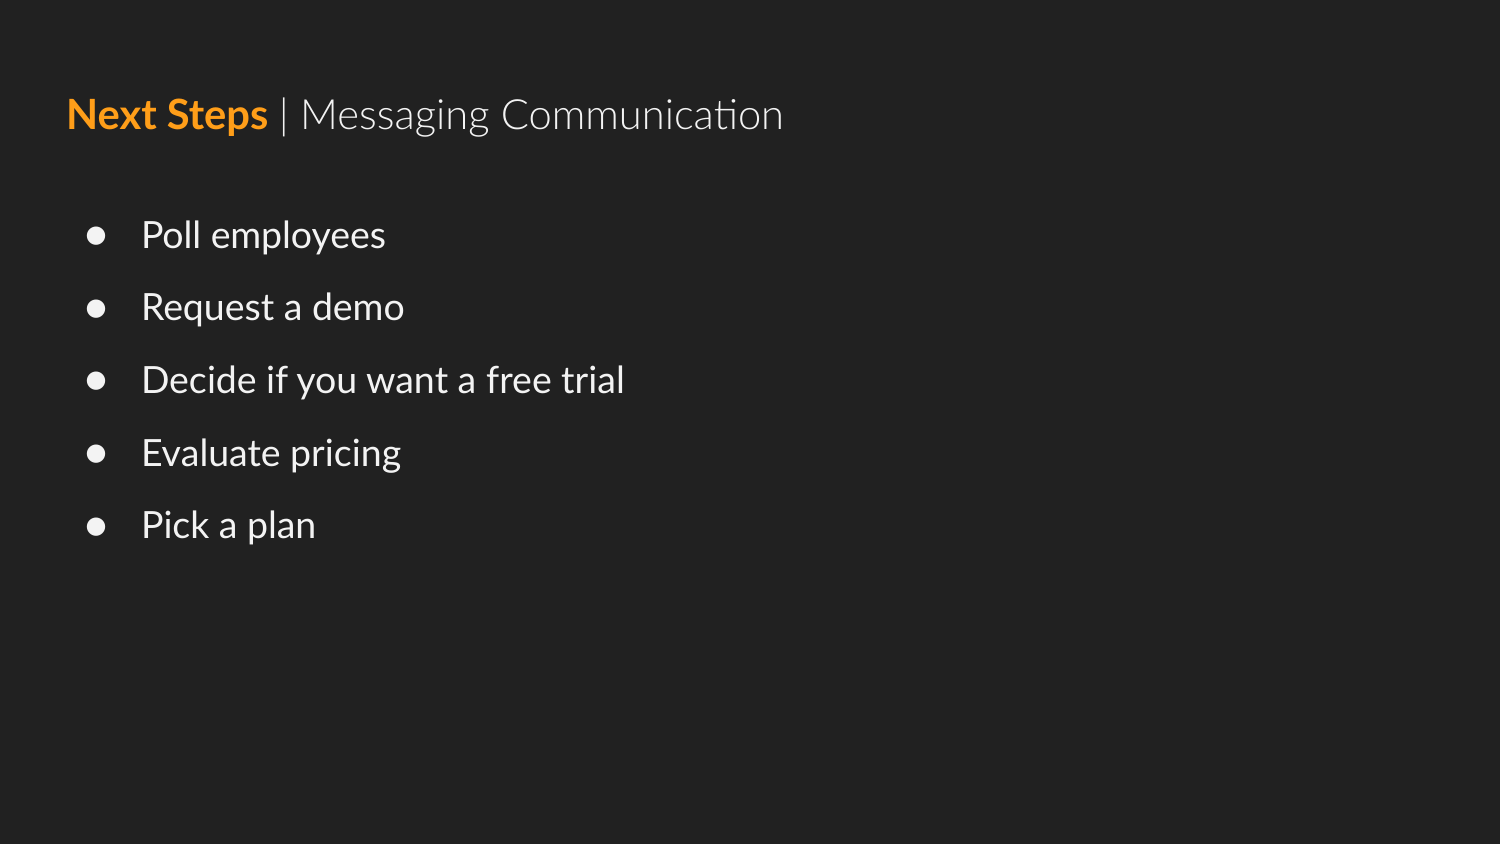

# Next Steps | Messaging Communication
Poll employees
Request a demo
Decide if you want a free trial
Evaluate pricing
Pick a plan